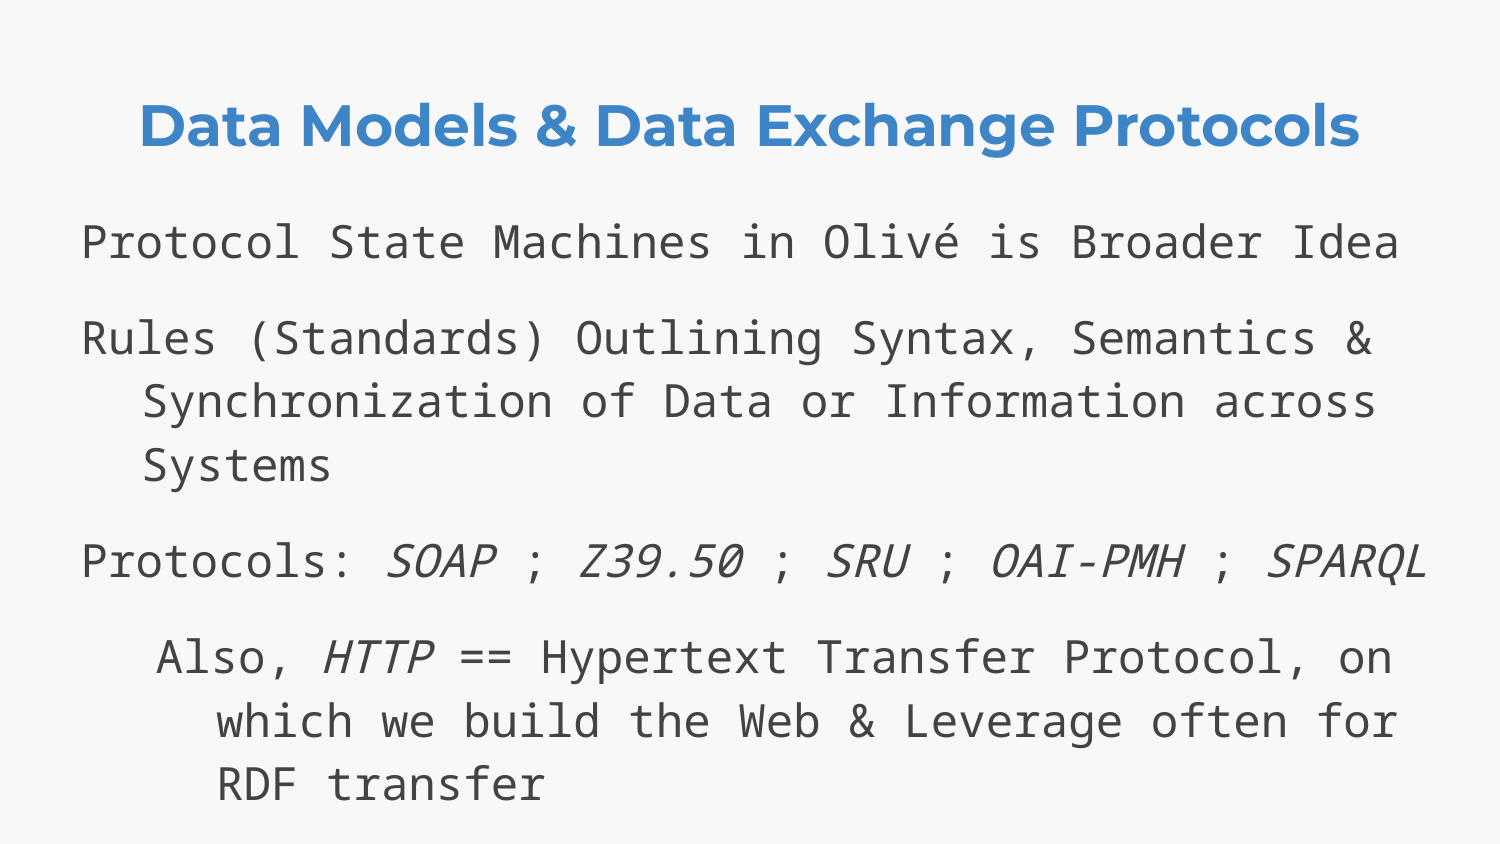

# Data Models & Data Exchange Protocols
Protocol State Machines in Olivé is Broader Idea
Rules (Standards) Outlining Syntax, Semantics & Synchronization of Data or Information across Systems
Protocols: SOAP ; Z39.50 ; SRU ; OAI-PMH ; SPARQL
Also, HTTP == Hypertext Transfer Protocol, on which we build the Web & Leverage often for RDF transfer
Data Models can Surface Needs, Expectations of as well as Data Instances & Formats used in Exchange Protocols